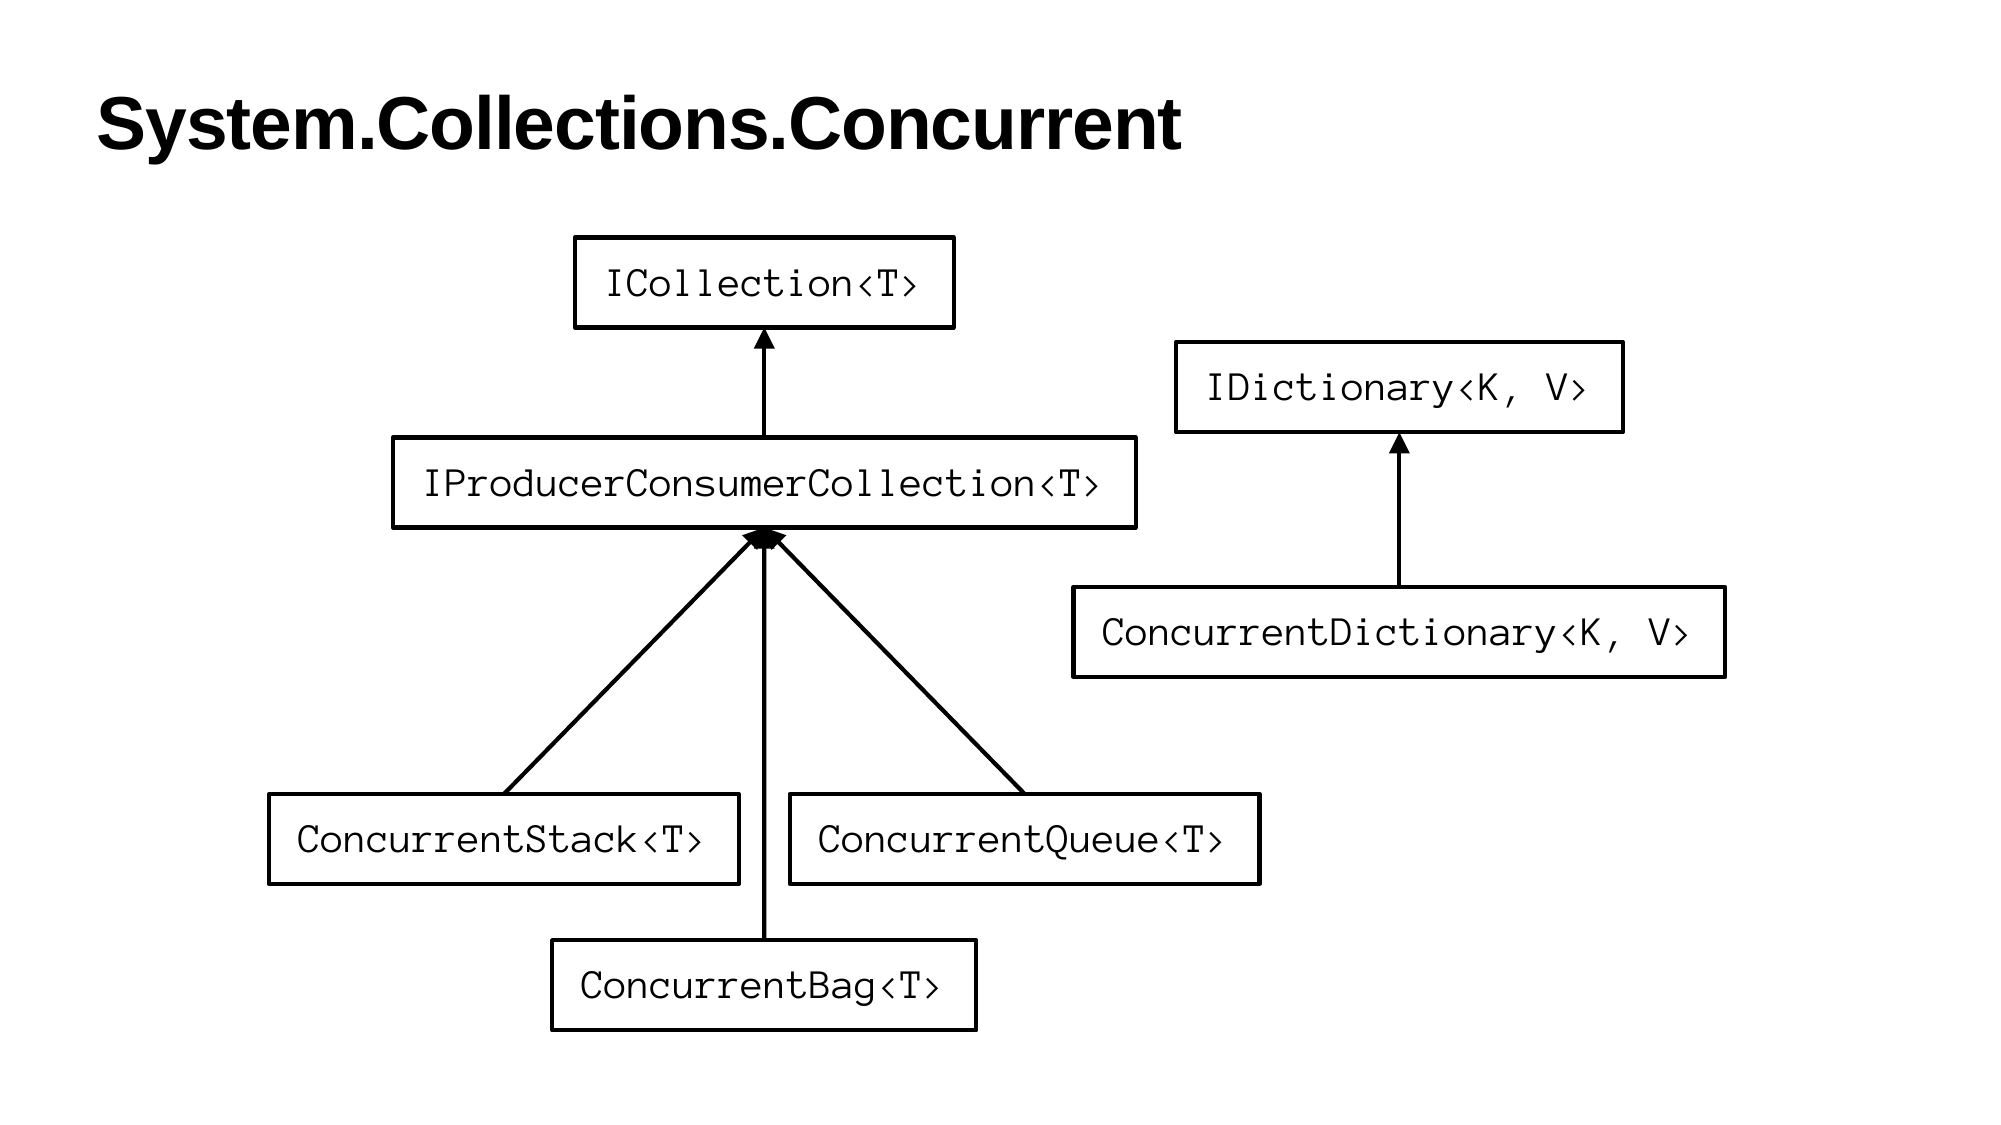

# System.Collections.Concurrent
ICollection<T>
IDictionary<K, V>
IProducerConsumerCollection<T>
ConcurrentDictionary<K, V>
ConcurrentQueue<T>
ConcurrentStack<T>
ConcurrentBag<T>